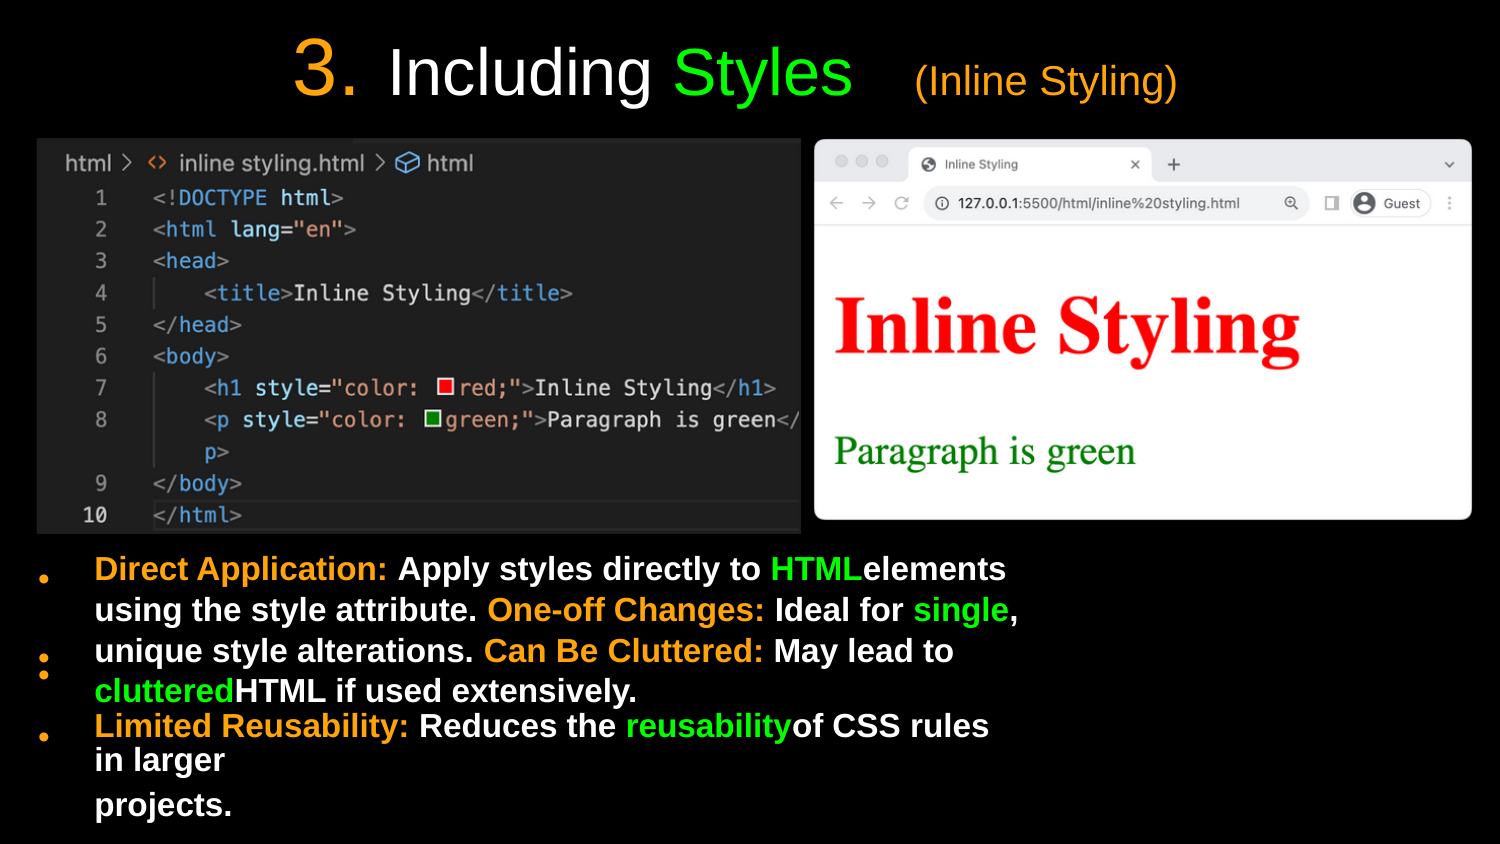

3.
Including Styles
(Inline Styling)

• •
•
•
Direct Application: Apply styles directly to HTMLelements using the style attribute. One-off Changes: Ideal for single, unique style alterations. Can Be Cluttered: May lead to clutteredHTML if used extensively.
Limited Reusability: Reduces the reusabilityof CSS rules in larger
projects.